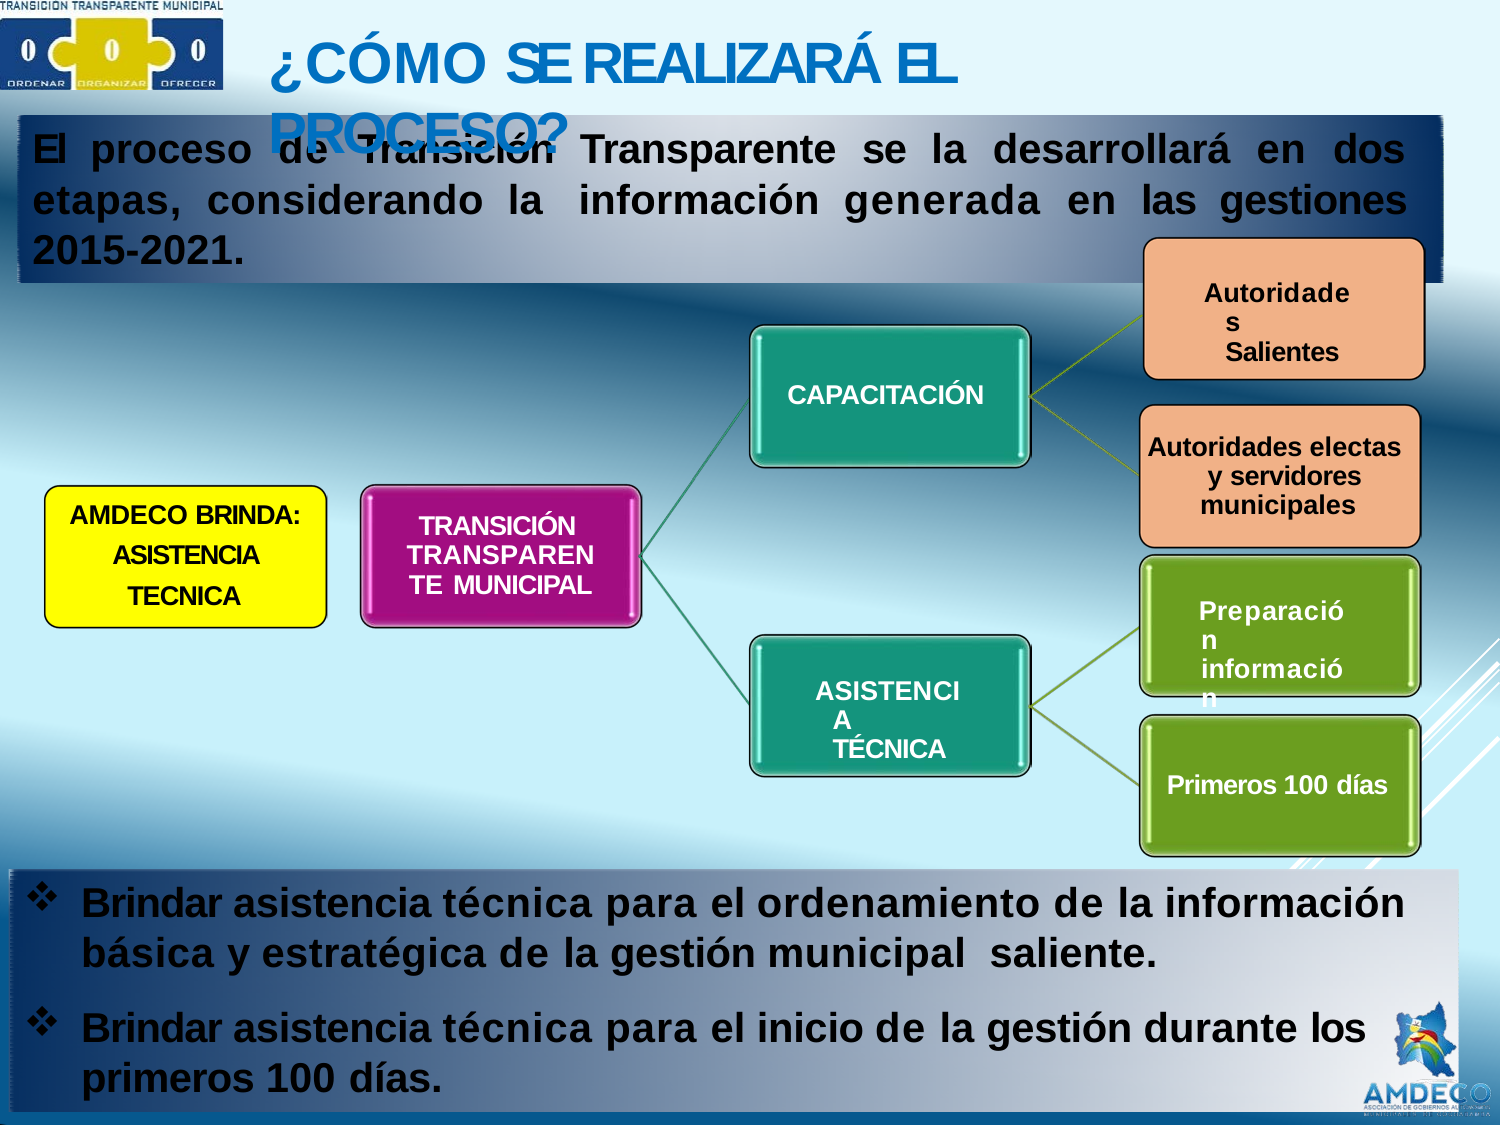

# ¿CÓMO SE REALIZARÁ EL PROCESO?

El proceso de Transición Transparente se la desarrollará en dos  etapas, considerando la información generada en las gestiones  2015-2021.

Autoridades  Salientes

CAPACITACIÓN
Autoridades electas  y servidores  municipales

AMDECO BRINDA:  ASISTENCIA  TECNICA
TRANSICIÓN  TRANSPARENTE  MUNICIPAL

Preparación  información
ASISTENCIA  TÉCNICA

Primeros 100 días

Brindar asistencia técnica para el ordenamiento de la información  básica y estratégica de la gestión municipal saliente.
Brindar asistencia técnica para el inicio de la gestión durante los  primeros 100 días.